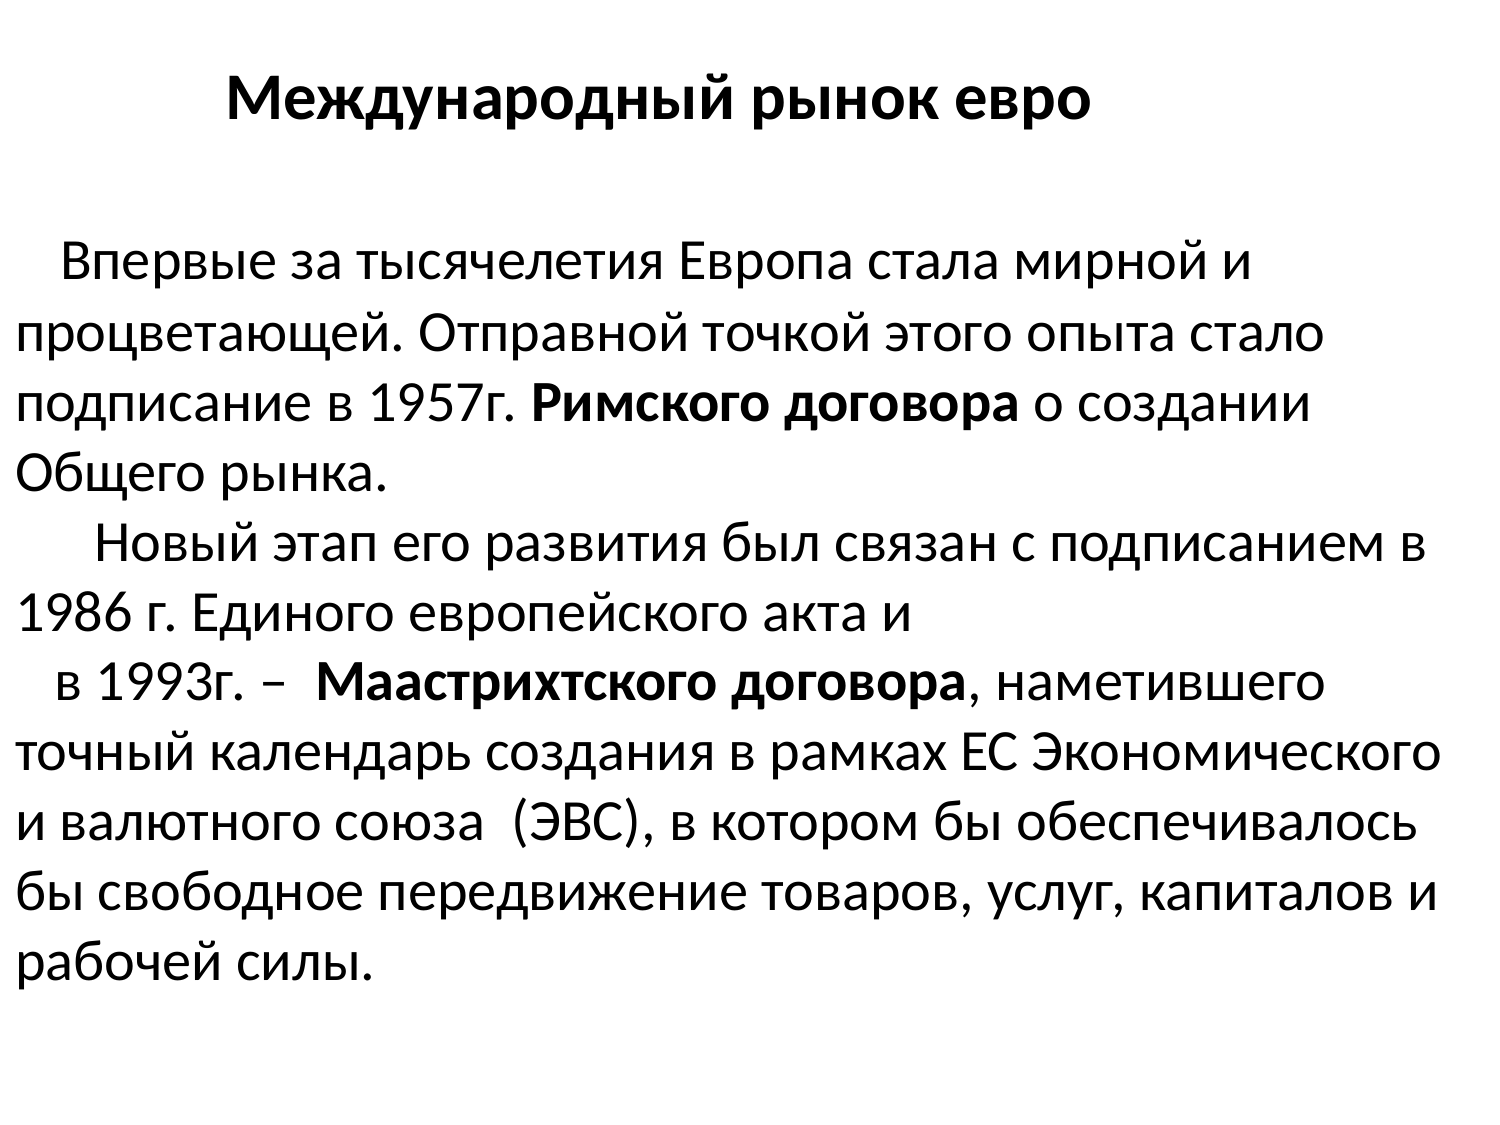

# Международный рынок евро Впервые за тысячелетия Европа стала мирной и процветающей. Отправной точкой этого опыта стало подписание в 1957г. Римского договора о создании Общего рынка. Новый этап его развития был связан с подписанием в 1986 г. Единого европейского акта и в 1993г. –  Маастрихтского договора, наметившего  точный календарь создания в рамках ЕС Экономического и валютного союза  (ЭВС), в котором бы обеспечивалось бы свободное передвижение товаров, услуг, капиталов и рабочей силы.